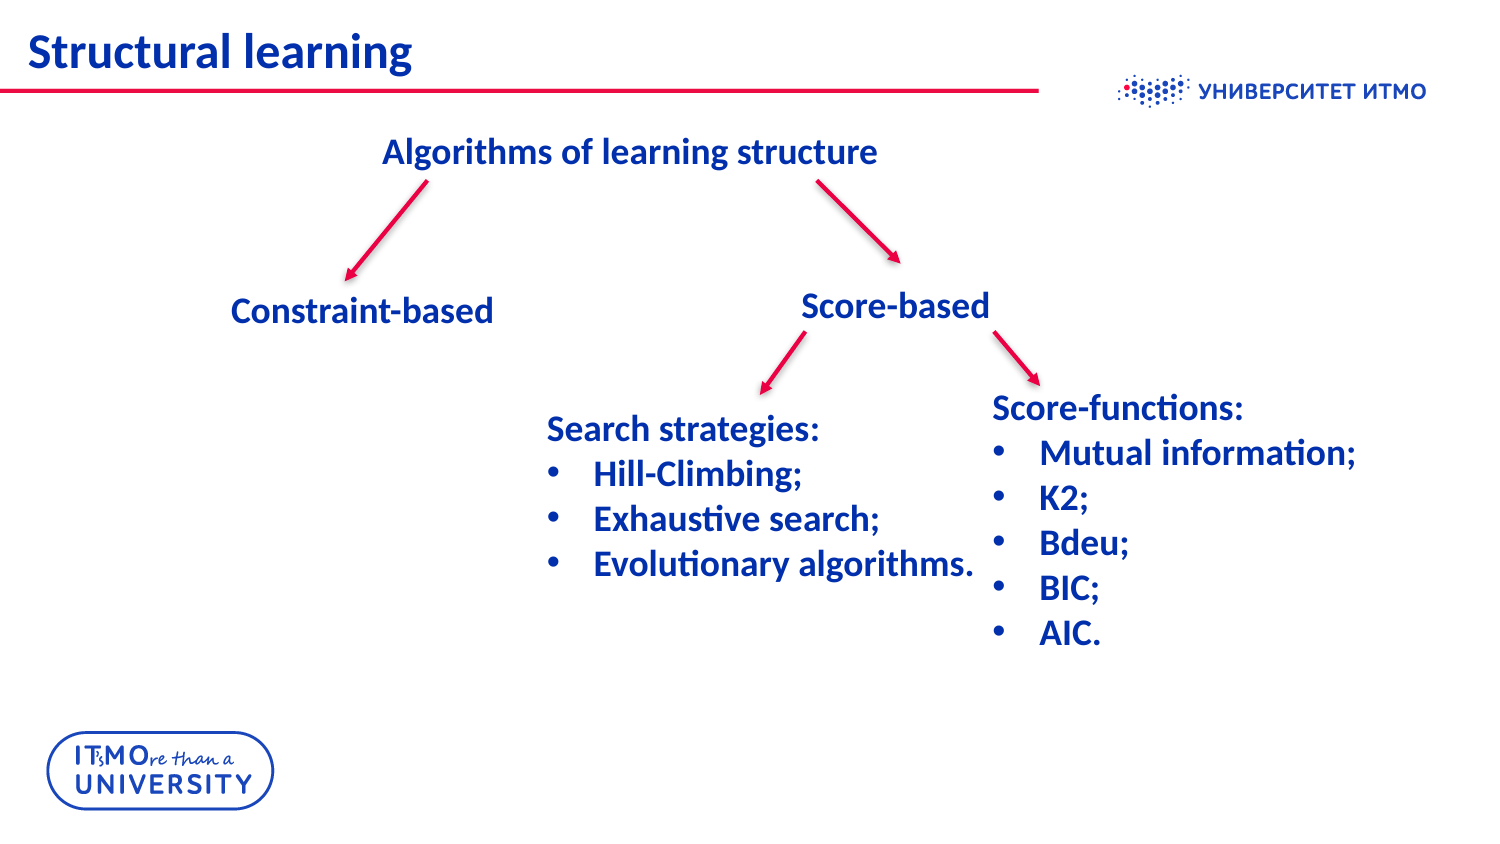

Structural learning
Algorithms of learning structure

Score-based
Constraint-based
Score-functions:
Mutual information;
K2;
Bdeu;
BIC;
AIC.

Search strategies:
Hill-Climbing;
Exhaustive search;
Evolutionary algorithms.